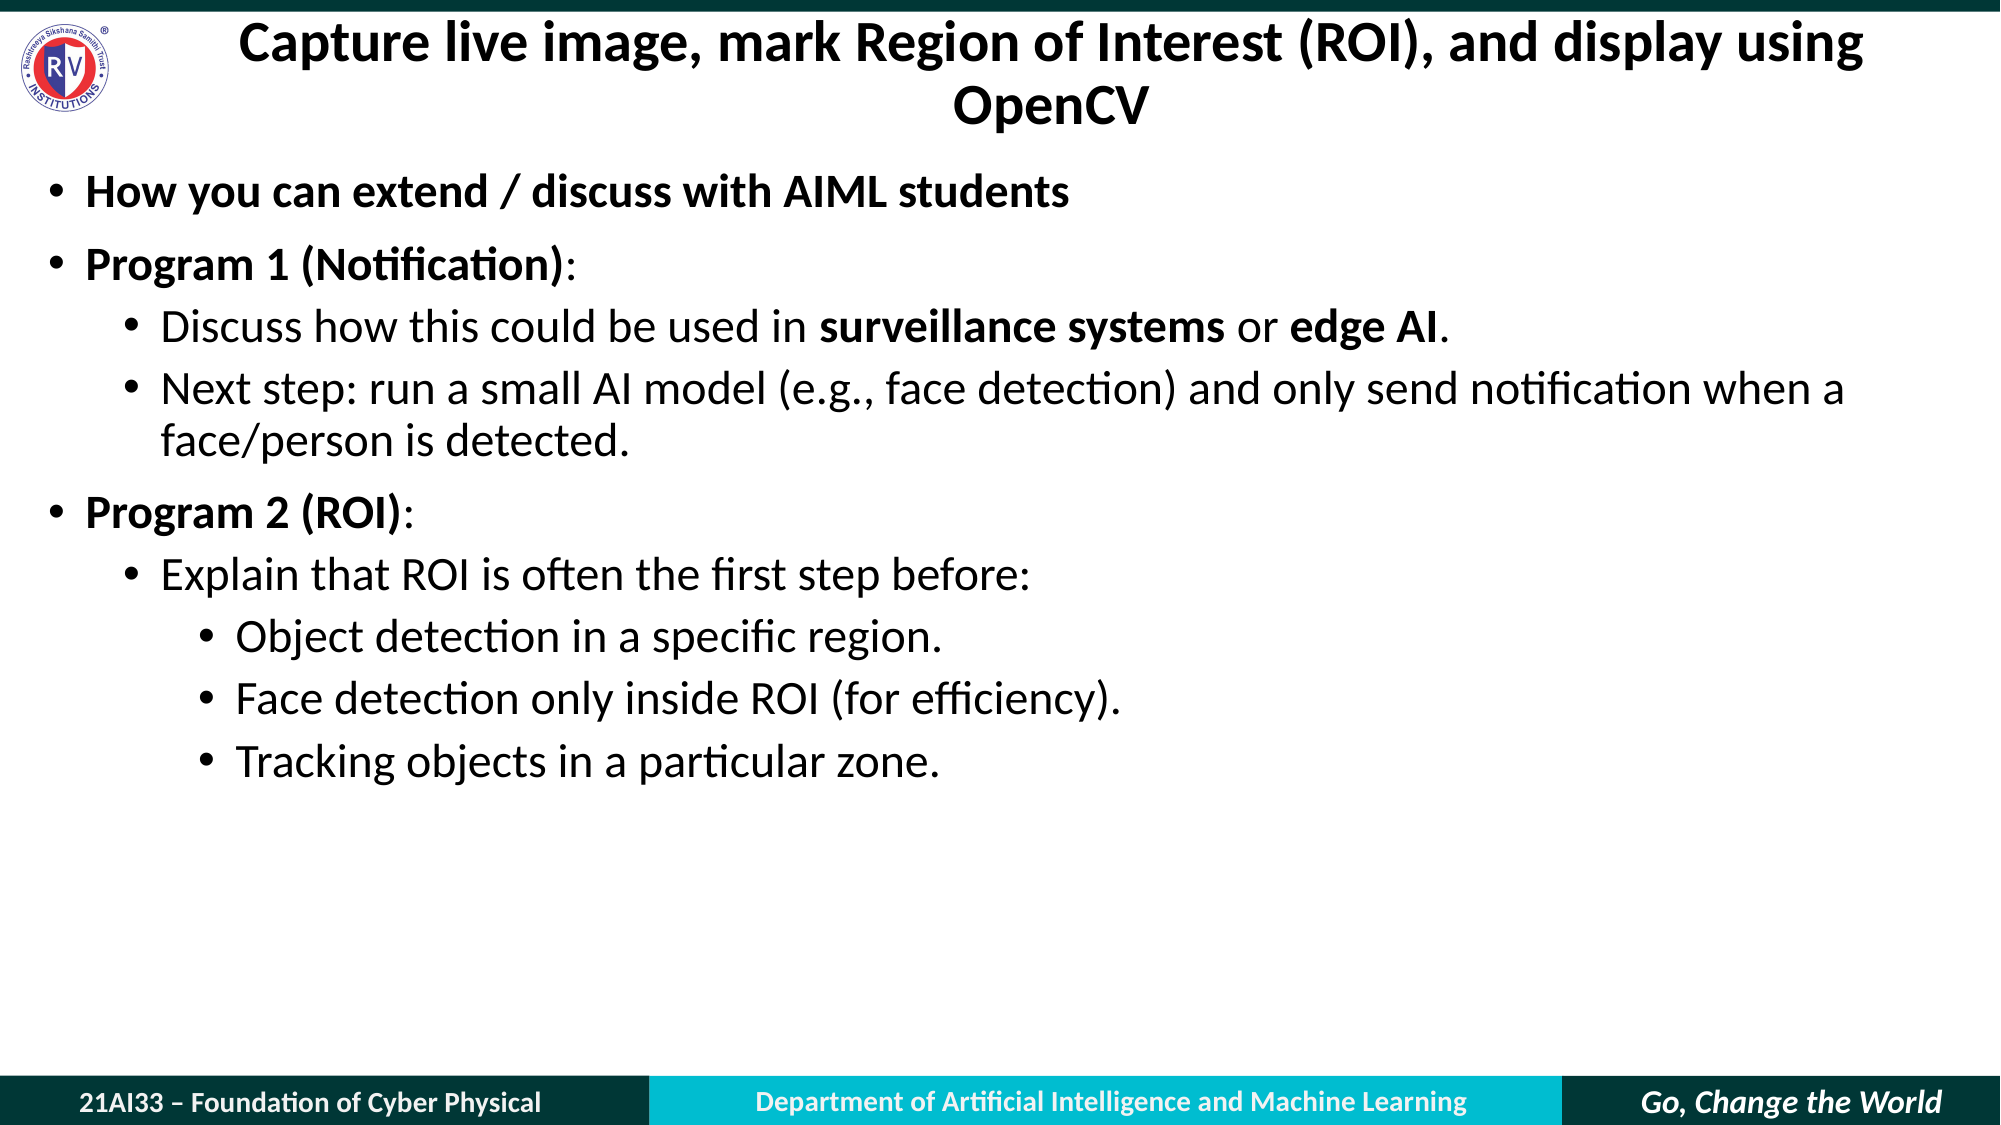

# Capture live image, mark Region of Interest (ROI), and display using OpenCV
How you can extend / discuss with AIML students
Program 1 (Notification):
Discuss how this could be used in surveillance systems or edge AI.
Next step: run a small AI model (e.g., face detection) and only send notification when a face/person is detected.
Program 2 (ROI):
Explain that ROI is often the first step before:
Object detection in a specific region.
Face detection only inside ROI (for efficiency).
Tracking objects in a particular zone.